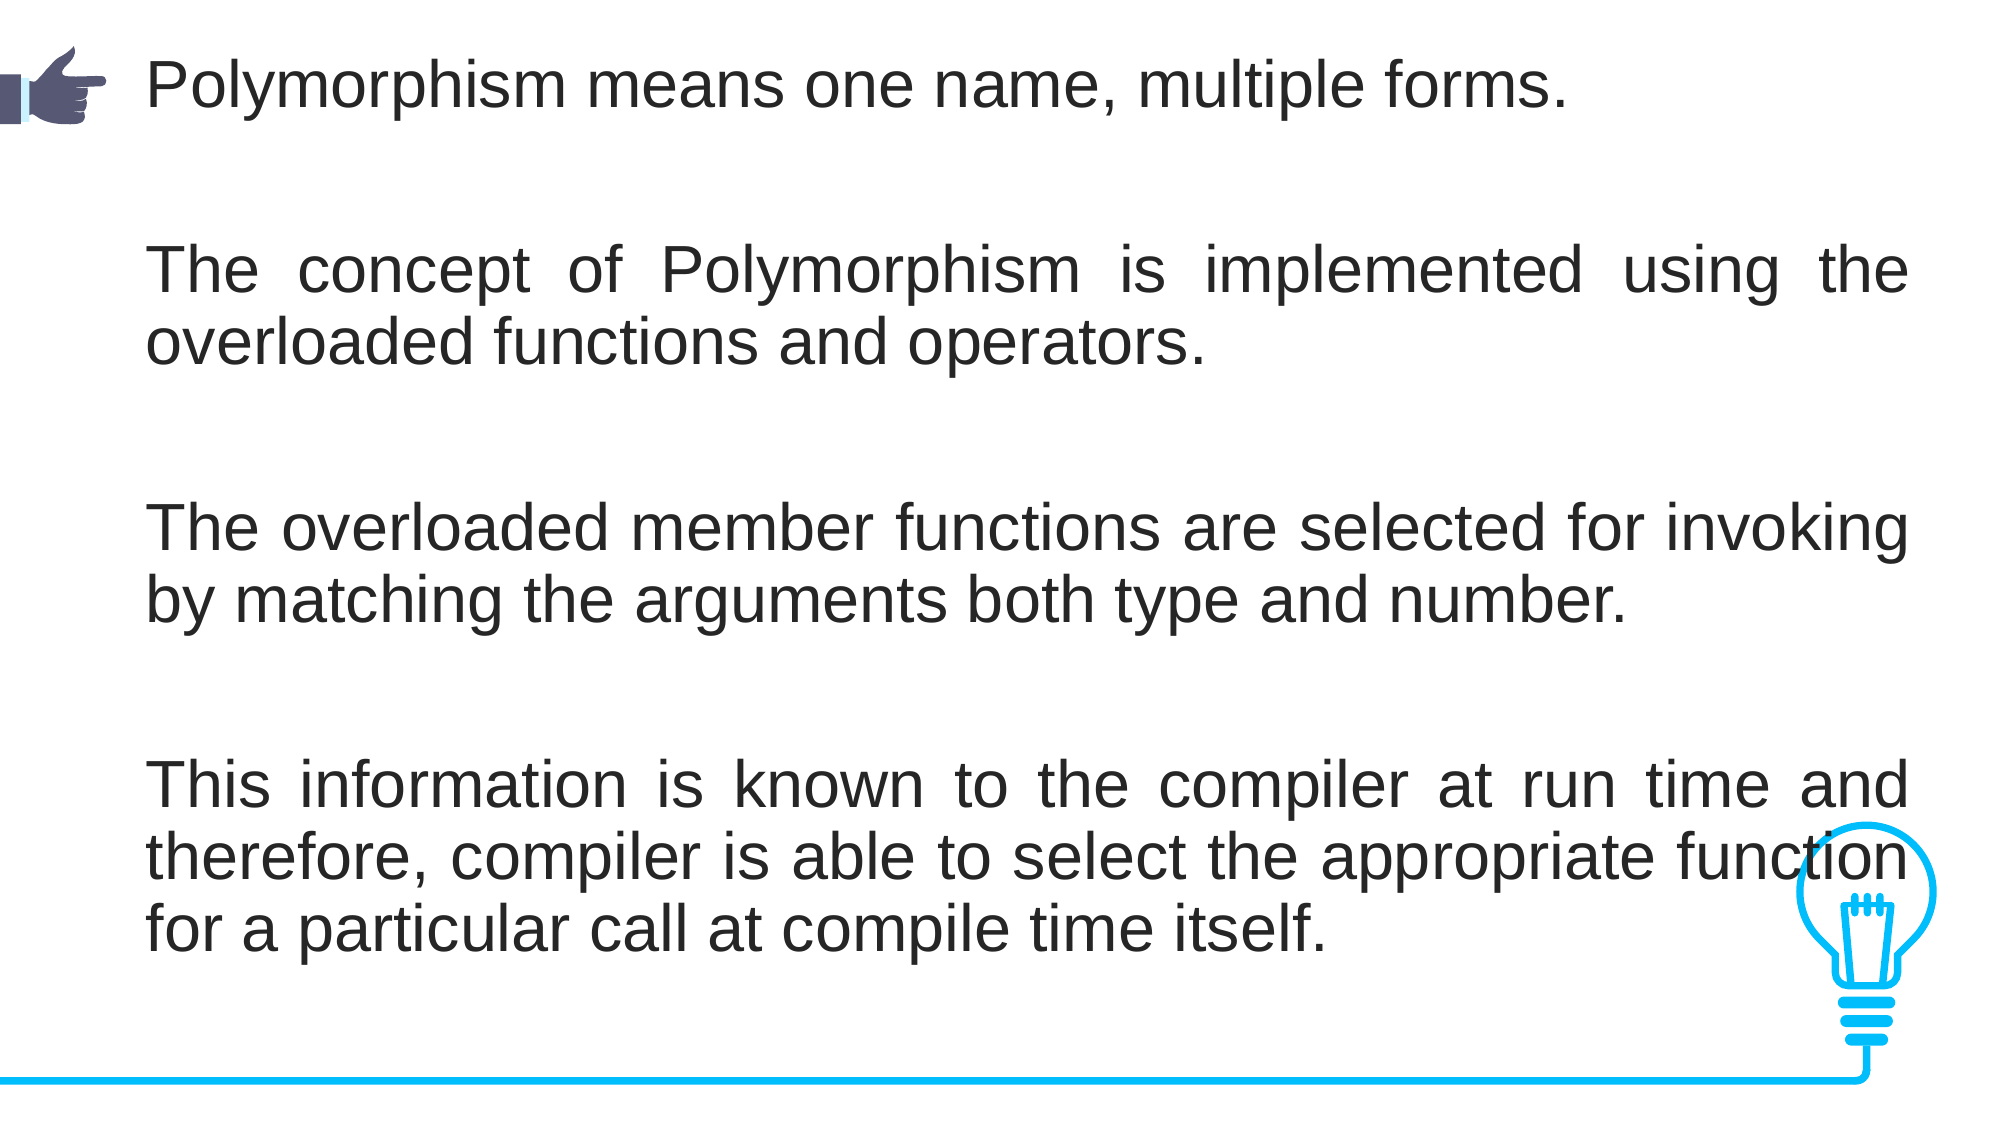

Polymorphism means one name, multiple forms.

The concept of Polymorphism is implemented using the overloaded functions and operators.

The overloaded member functions are selected for invoking by matching the arguments both type and number.

This information is known to the compiler at run time and therefore, compiler is able to select the appropriate function for a particular call at compile time itself.